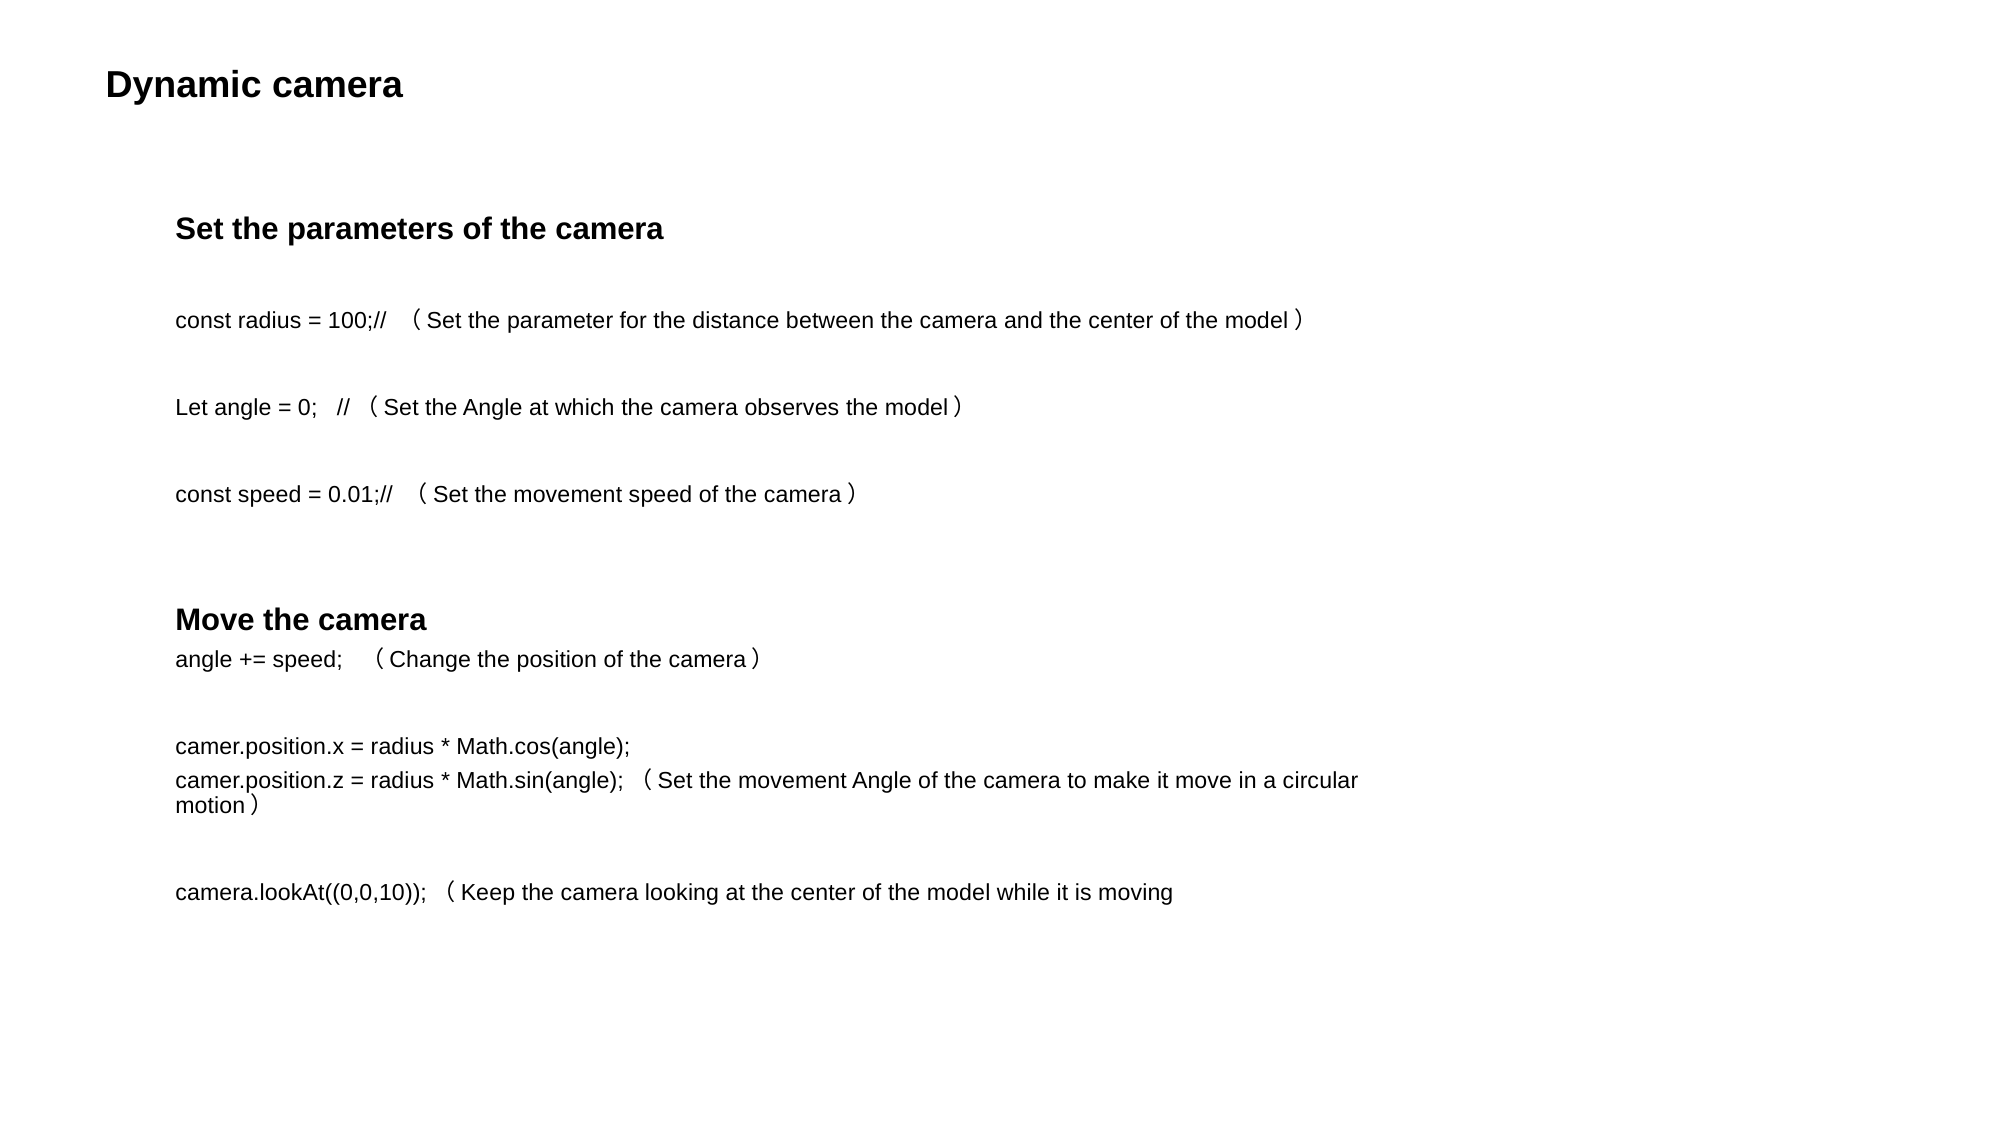

# Dynamic camera
Set the parameters of the camera

const radius = 100;// （Set the parameter for the distance between the camera and the center of the model）

Let angle = 0;   //（Set the Angle at which the camera observes the model）

const speed = 0.01;// （Set the movement speed of the camera）

Move the camera
angle += speed;  （Change the position of the camera）

camer.position.x = radius * Math.cos(angle);
camer.position.z = radius * Math.sin(angle);（Set the movement Angle of the camera to make it move in a circular motion）

camera.lookAt((0,0,10));（Keep the camera looking at the center of the model while it is moving